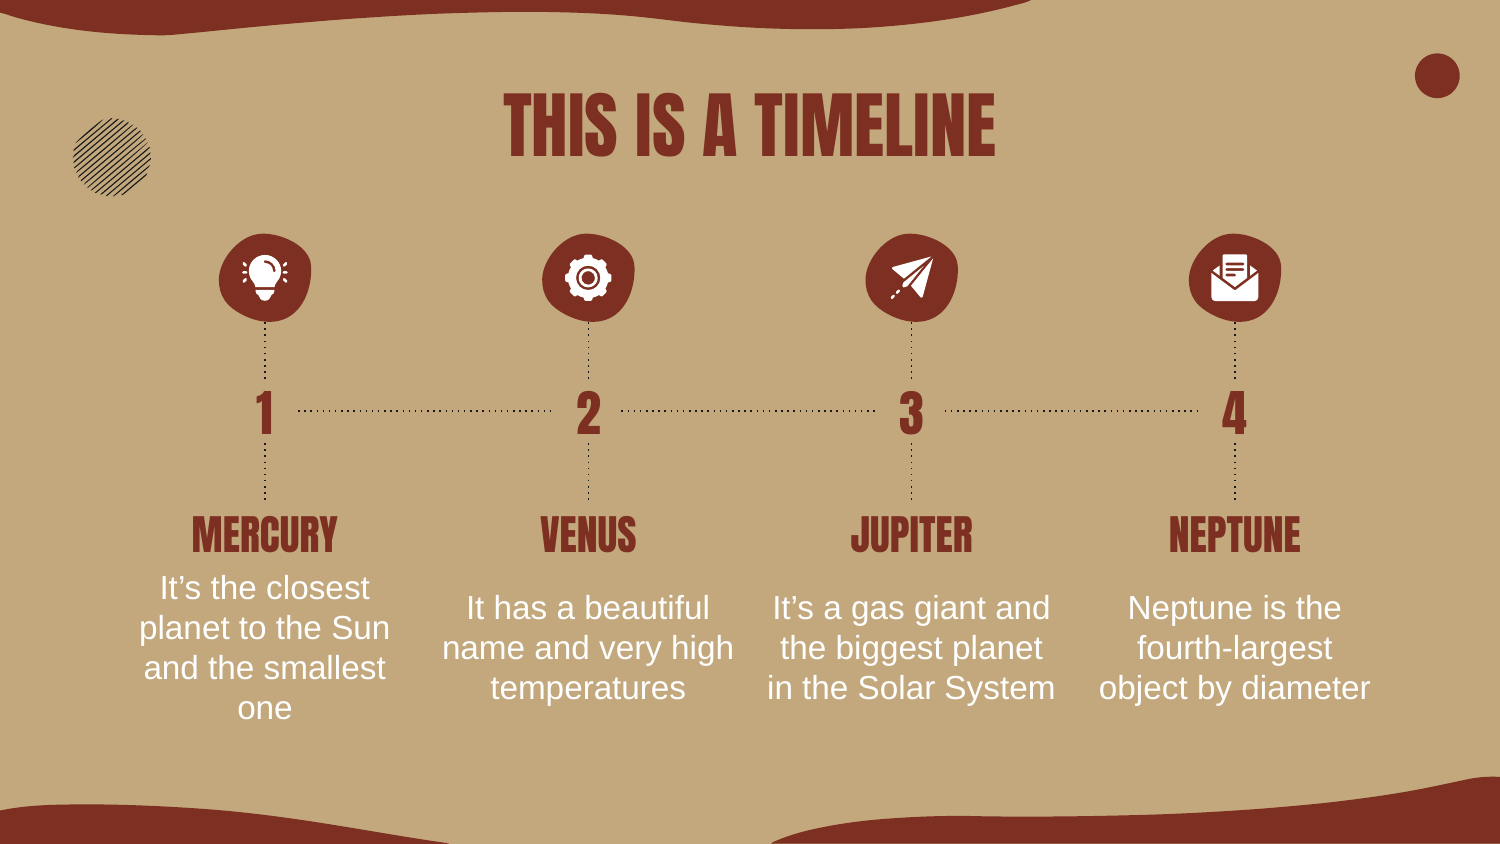

# THIS IS A TIMELINE

1
2
3
4
MERCURY
VENUS
JUPITER
NEPTUNE
It’s the closest planet to the Sun and the smallest one
It has a beautiful name and very high temperatures
It’s a gas giant and the biggest planet in the Solar System
Neptune is the fourth-largest object by diameter